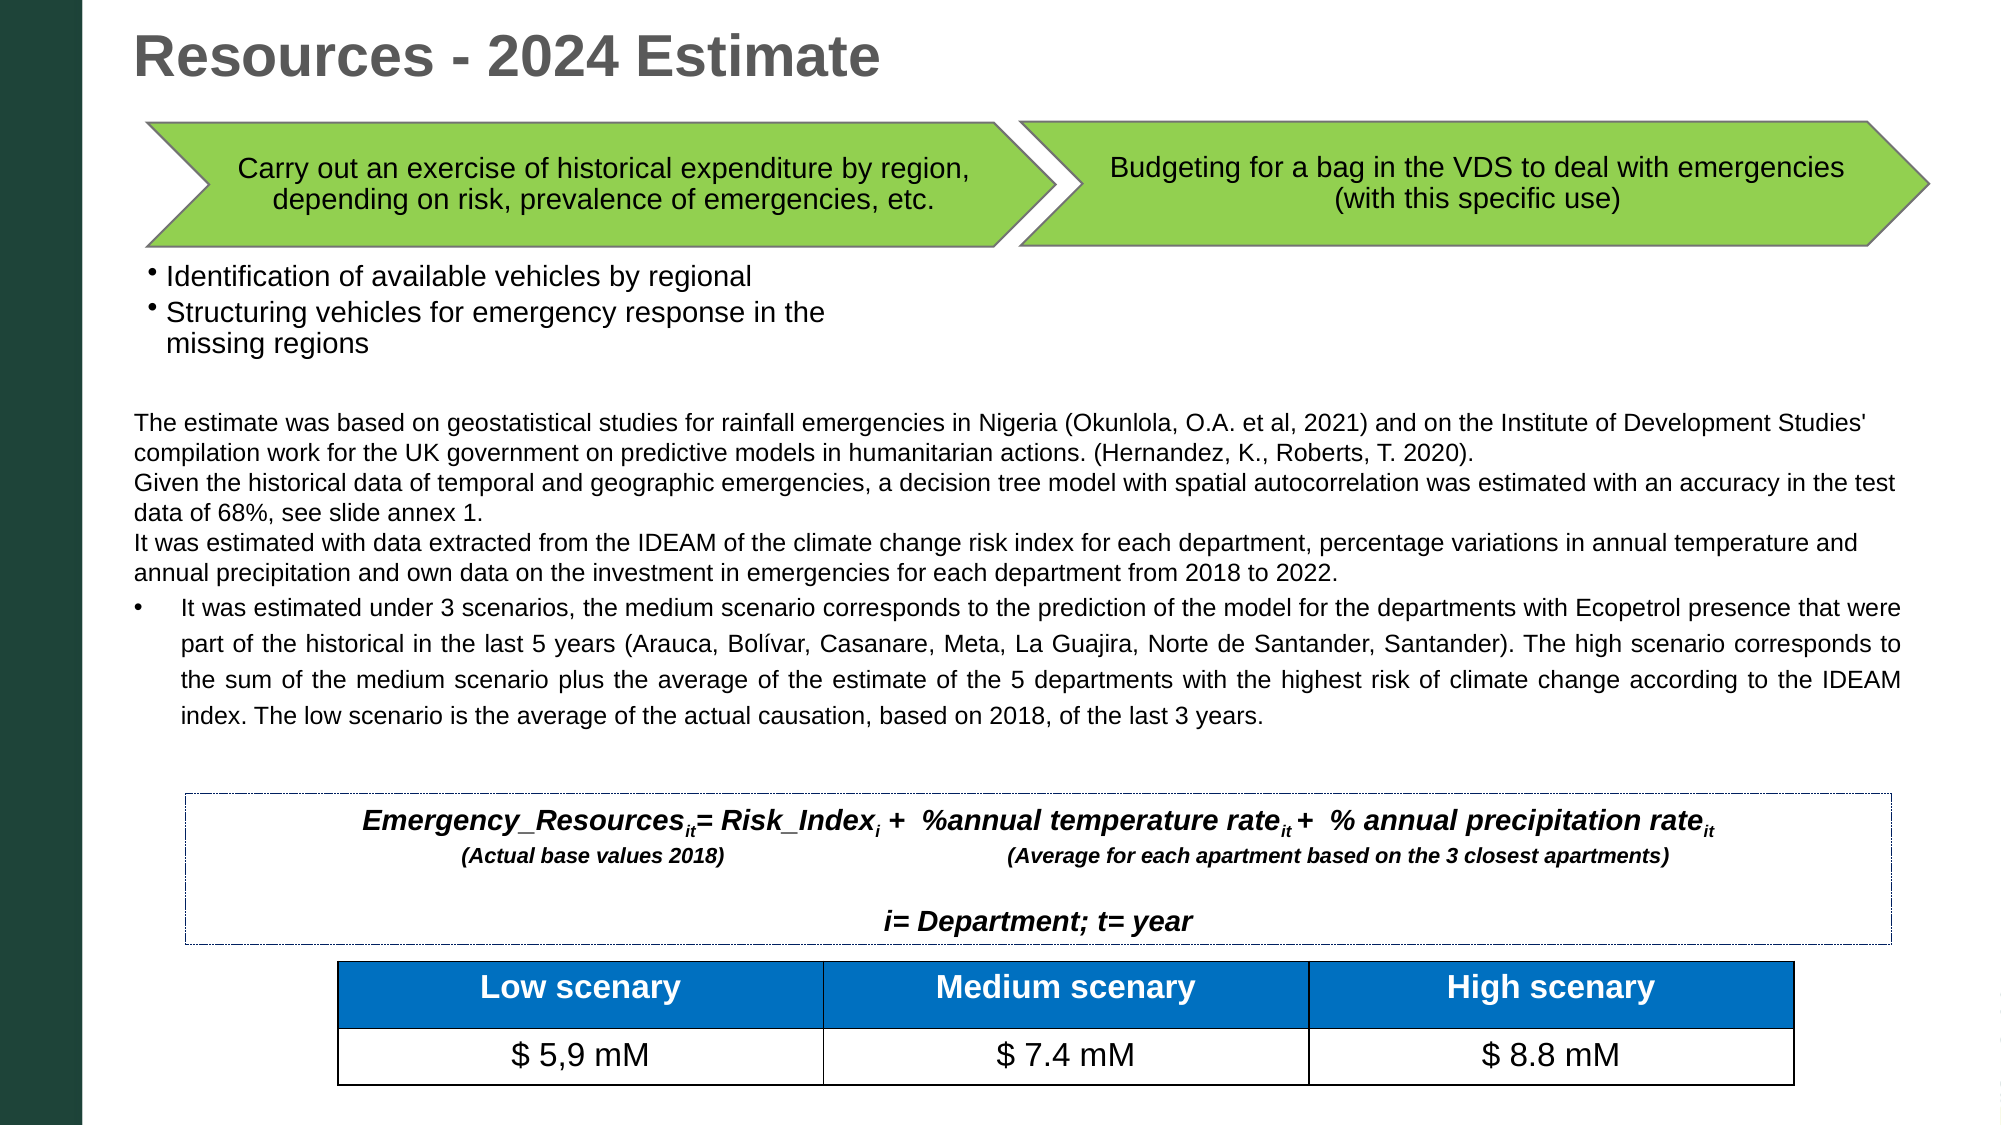

# Resources - 2024 Estimate
Carry out an exercise of historical expenditure by region, depending on risk, prevalence of emergencies, etc.
Identification of available vehicles by regional
Structuring vehicles for emergency response in the missing regions
Budgeting for a bag in the VDS to deal with emergencies (with this specific use)
The estimate was based on geostatistical studies for rainfall emergencies in Nigeria (Okunlola, O.A. et al, 2021) and on the Institute of Development Studies' compilation work for the UK government on predictive models in humanitarian actions. (Hernandez, K., Roberts, T. 2020).
Given the historical data of temporal and geographic emergencies, a decision tree model with spatial autocorrelation was estimated with an accuracy in the test data of 68%, see slide annex 1.
It was estimated with data extracted from the IDEAM of the climate change risk index for each department, percentage variations in annual temperature and annual precipitation and own data on the investment in emergencies for each department from 2018 to 2022.
It was estimated under 3 scenarios, the medium scenario corresponds to the prediction of the model for the departments with Ecopetrol presence that were part of the historical in the last 5 years (Arauca, Bolívar, Casanare, Meta, La Guajira, Norte de Santander, Santander). The high scenario corresponds to the sum of the medium scenario plus the average of the estimate of the 5 departments with the highest risk of climate change according to the IDEAM index. The low scenario is the average of the actual causation, based on 2018, of the last 3 years.
Emergency_Resourcesit= Risk_Indexi +  %annual temperature rateit +  % annual precipitation rateit
         (Actual base values 2018)		(Average for each apartment based on the 3 closest apartments)

i= Department; t= year
| Low scenary | Medium scenary | High scenary |
| --- | --- | --- |
| $ 5,9 mM | $ 7.4 mM | $ 8.8 mM |